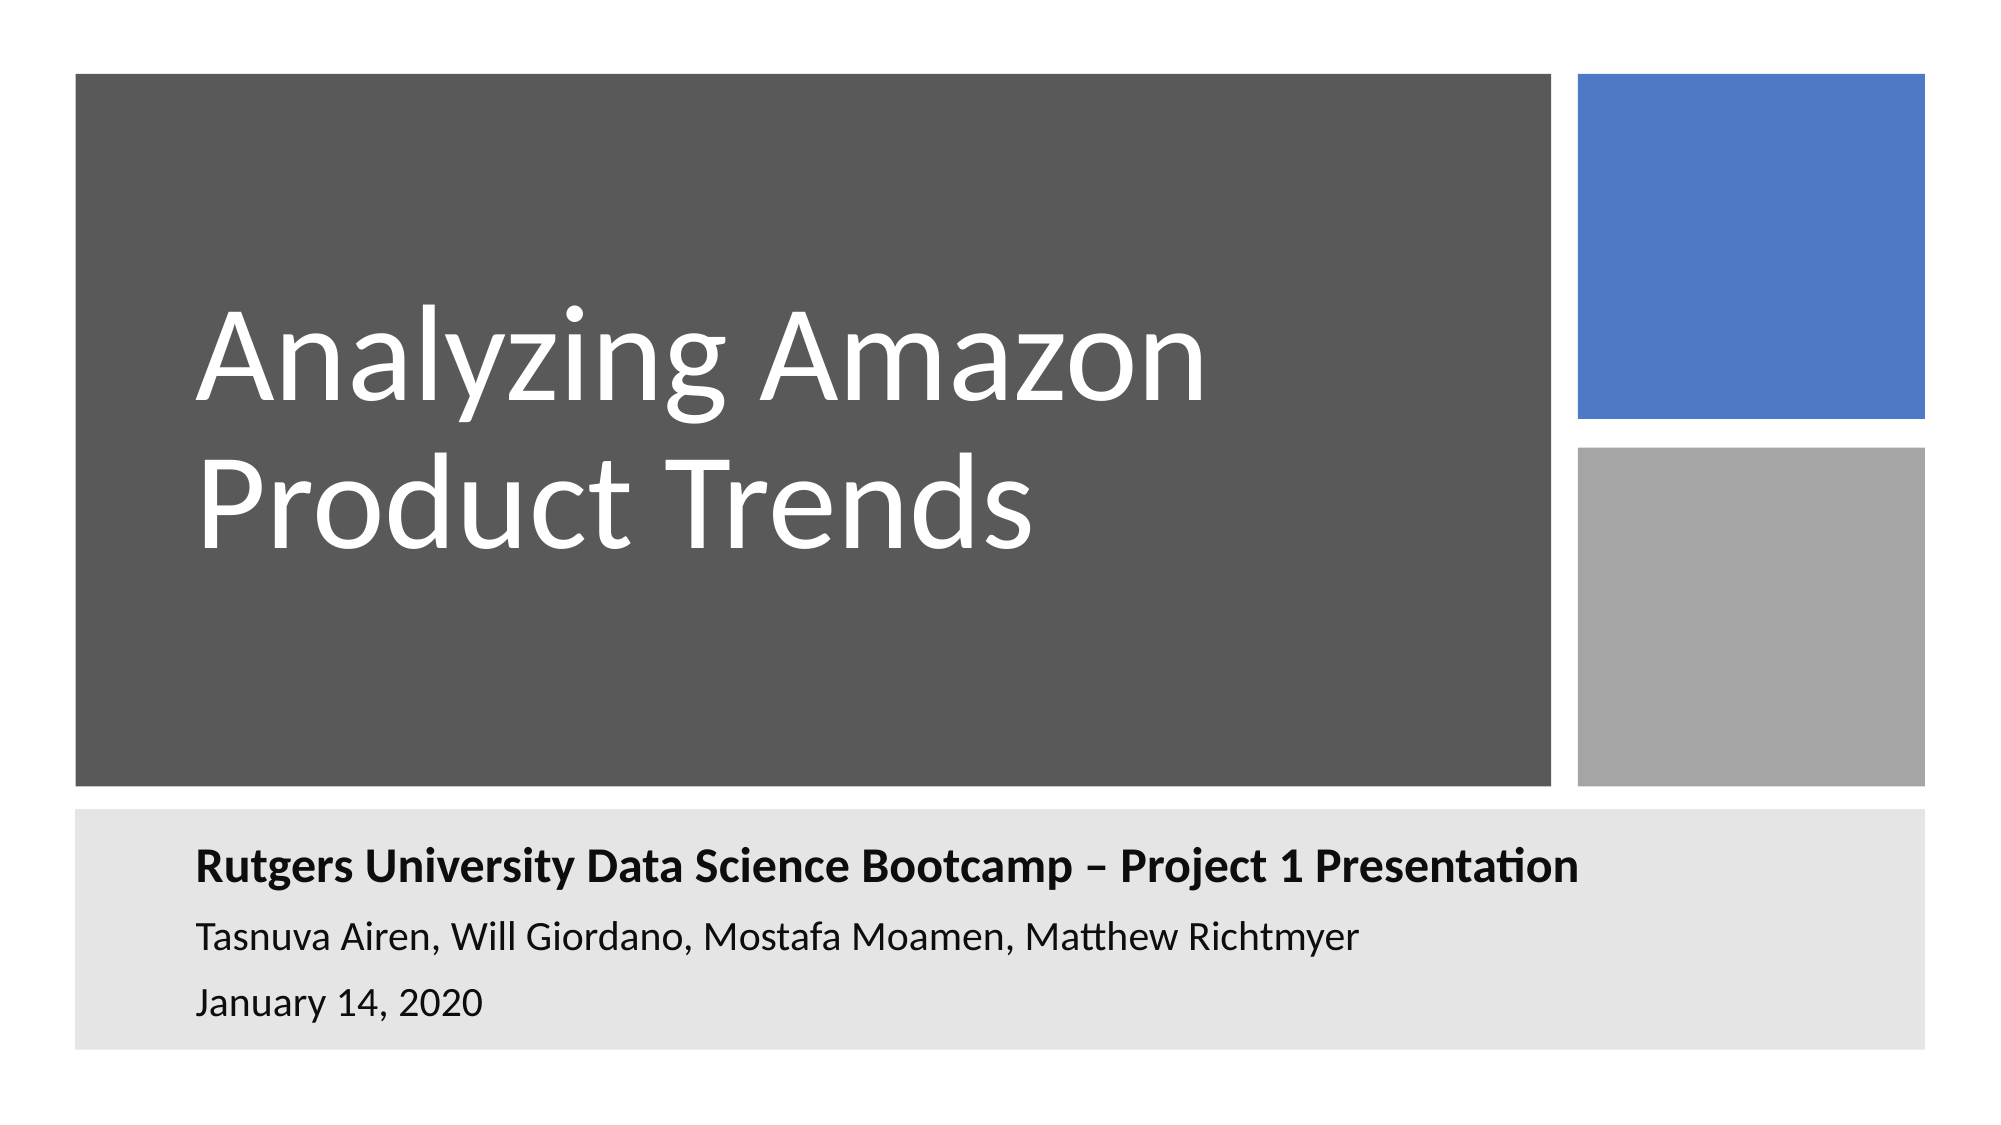

# Analyzing Amazon Product Trends

Rutgers University Data Science Bootcamp – Project 1 Presentation
Tasnuva Airen, Will Giordano, Mostafa Moamen, Matthew Richtmyer
January 14, 2020